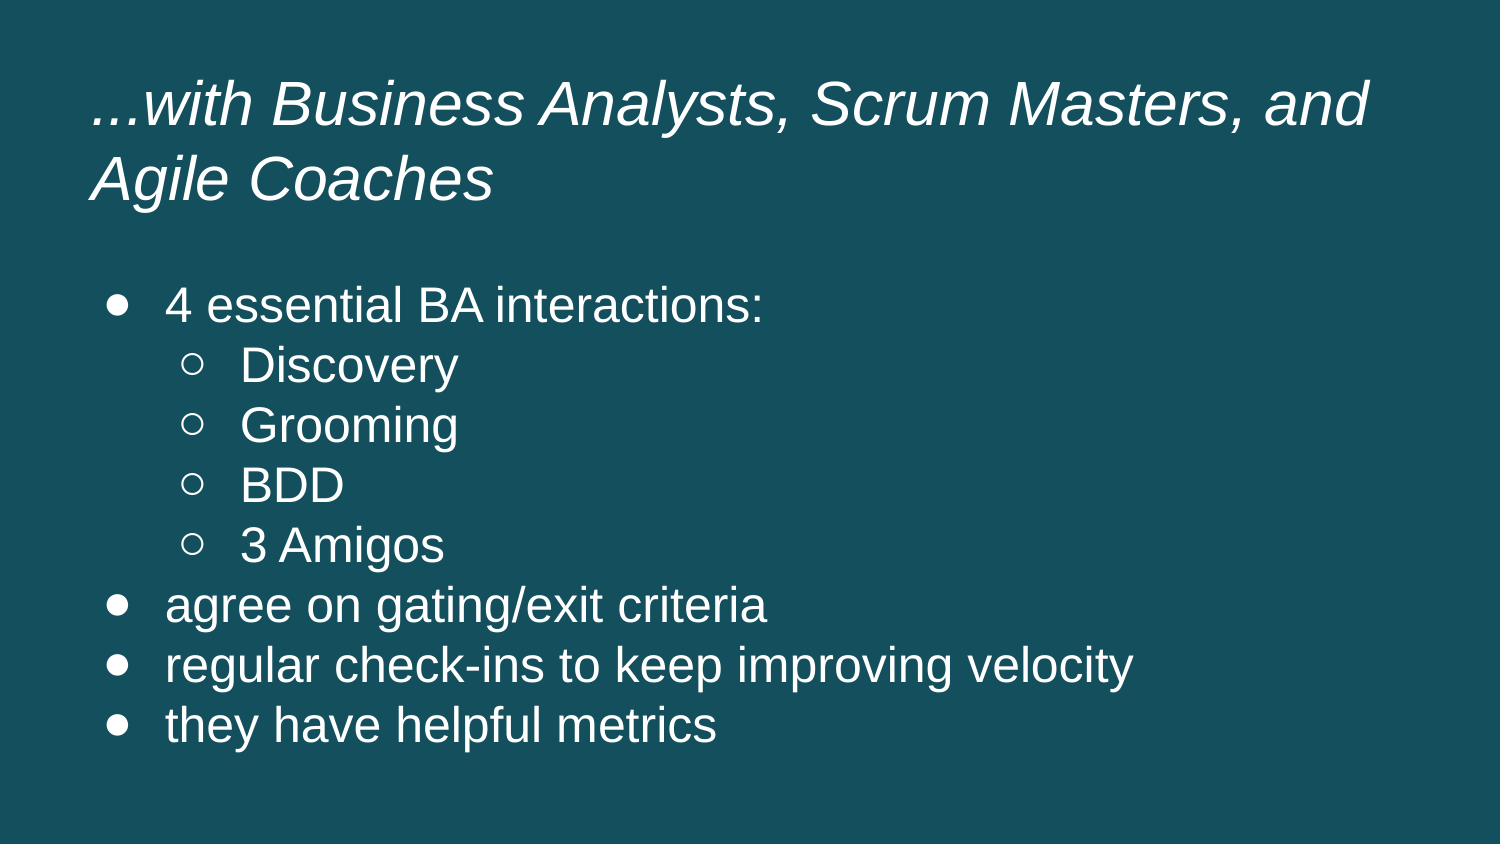

...with Business Analysts, Scrum Masters, and Agile Coaches
4 essential BA interactions:
Discovery
Grooming
BDD
3 Amigos
agree on gating/exit criteria
regular check-ins to keep improving velocity
they have helpful metrics